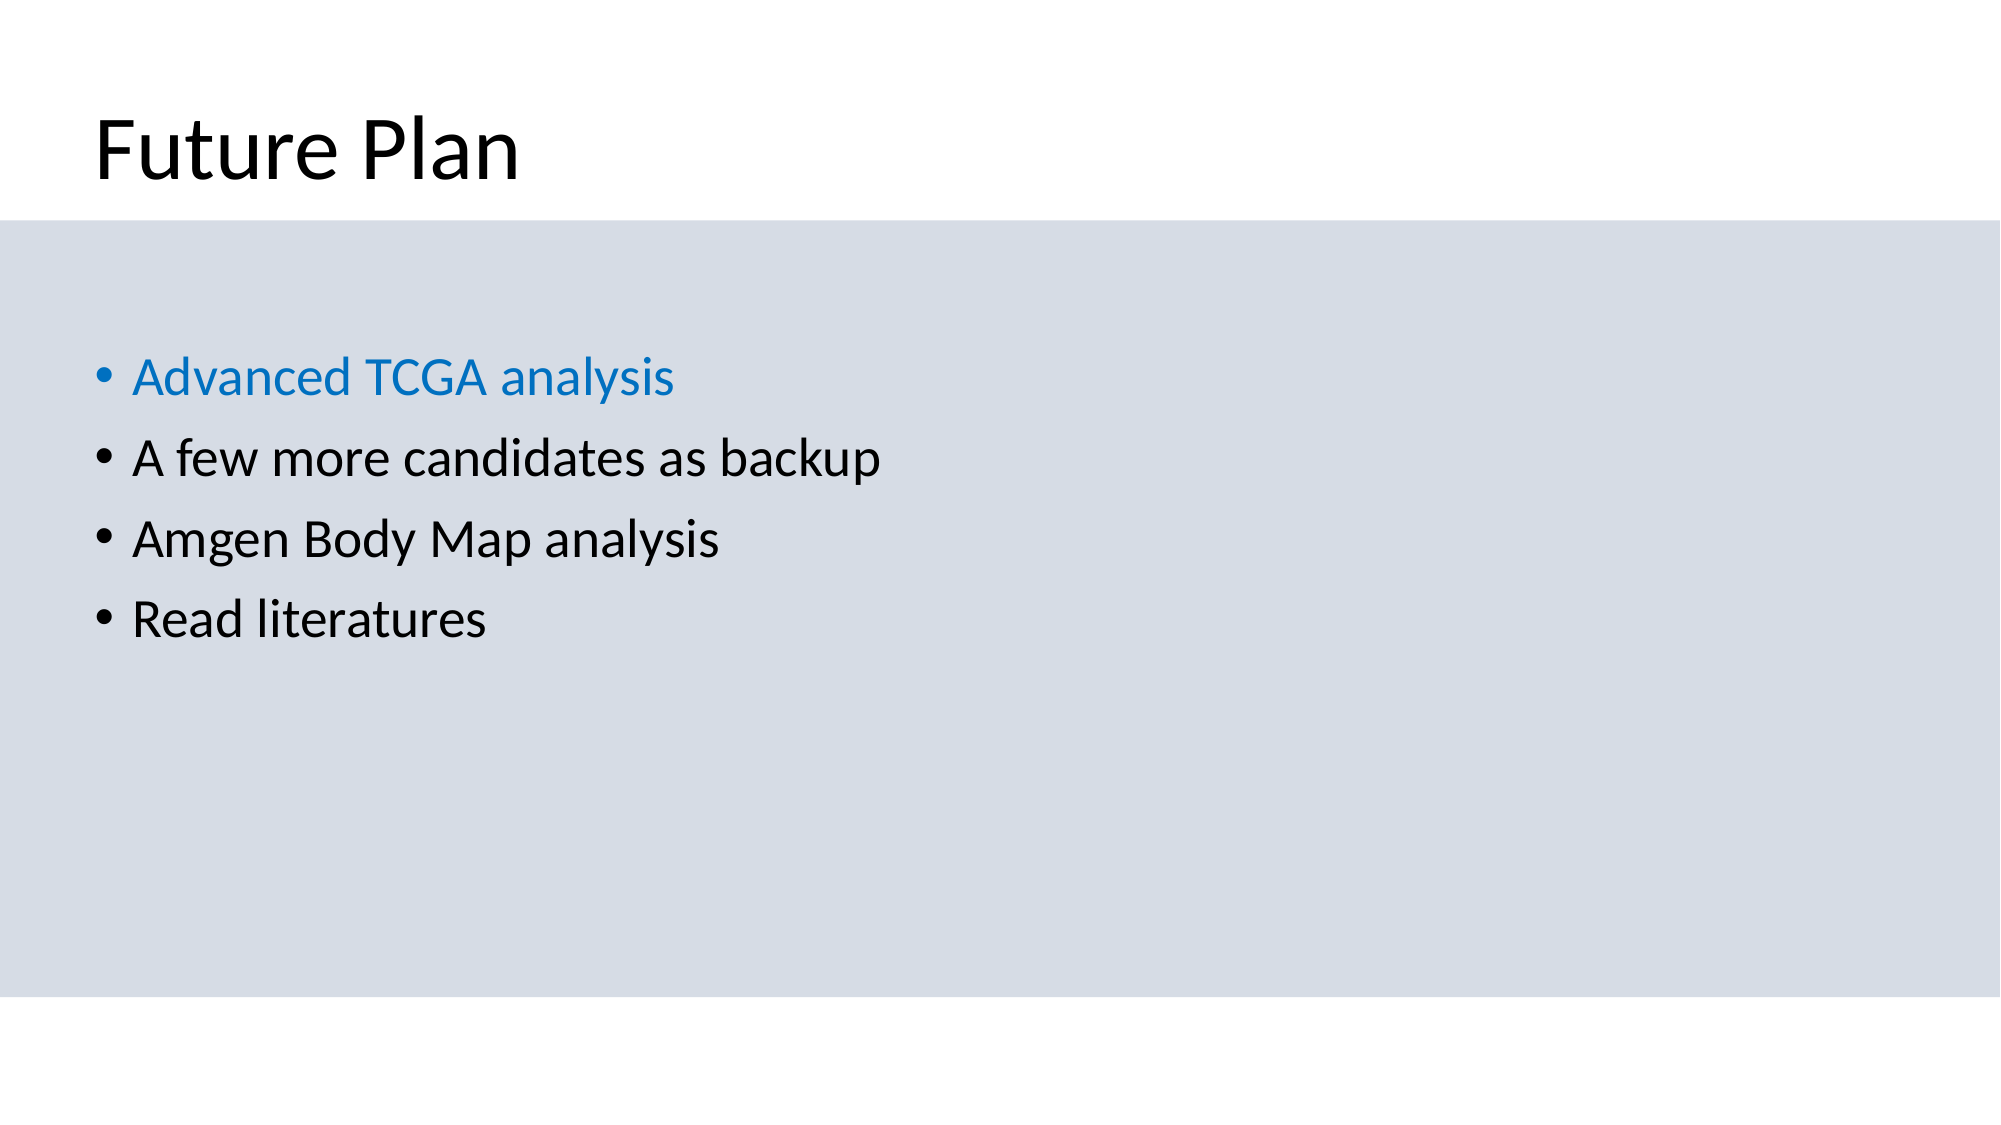

# Future Plan

Advanced TCGA analysis
A few more candidates as backup
Amgen Body Map analysis
Read literatures